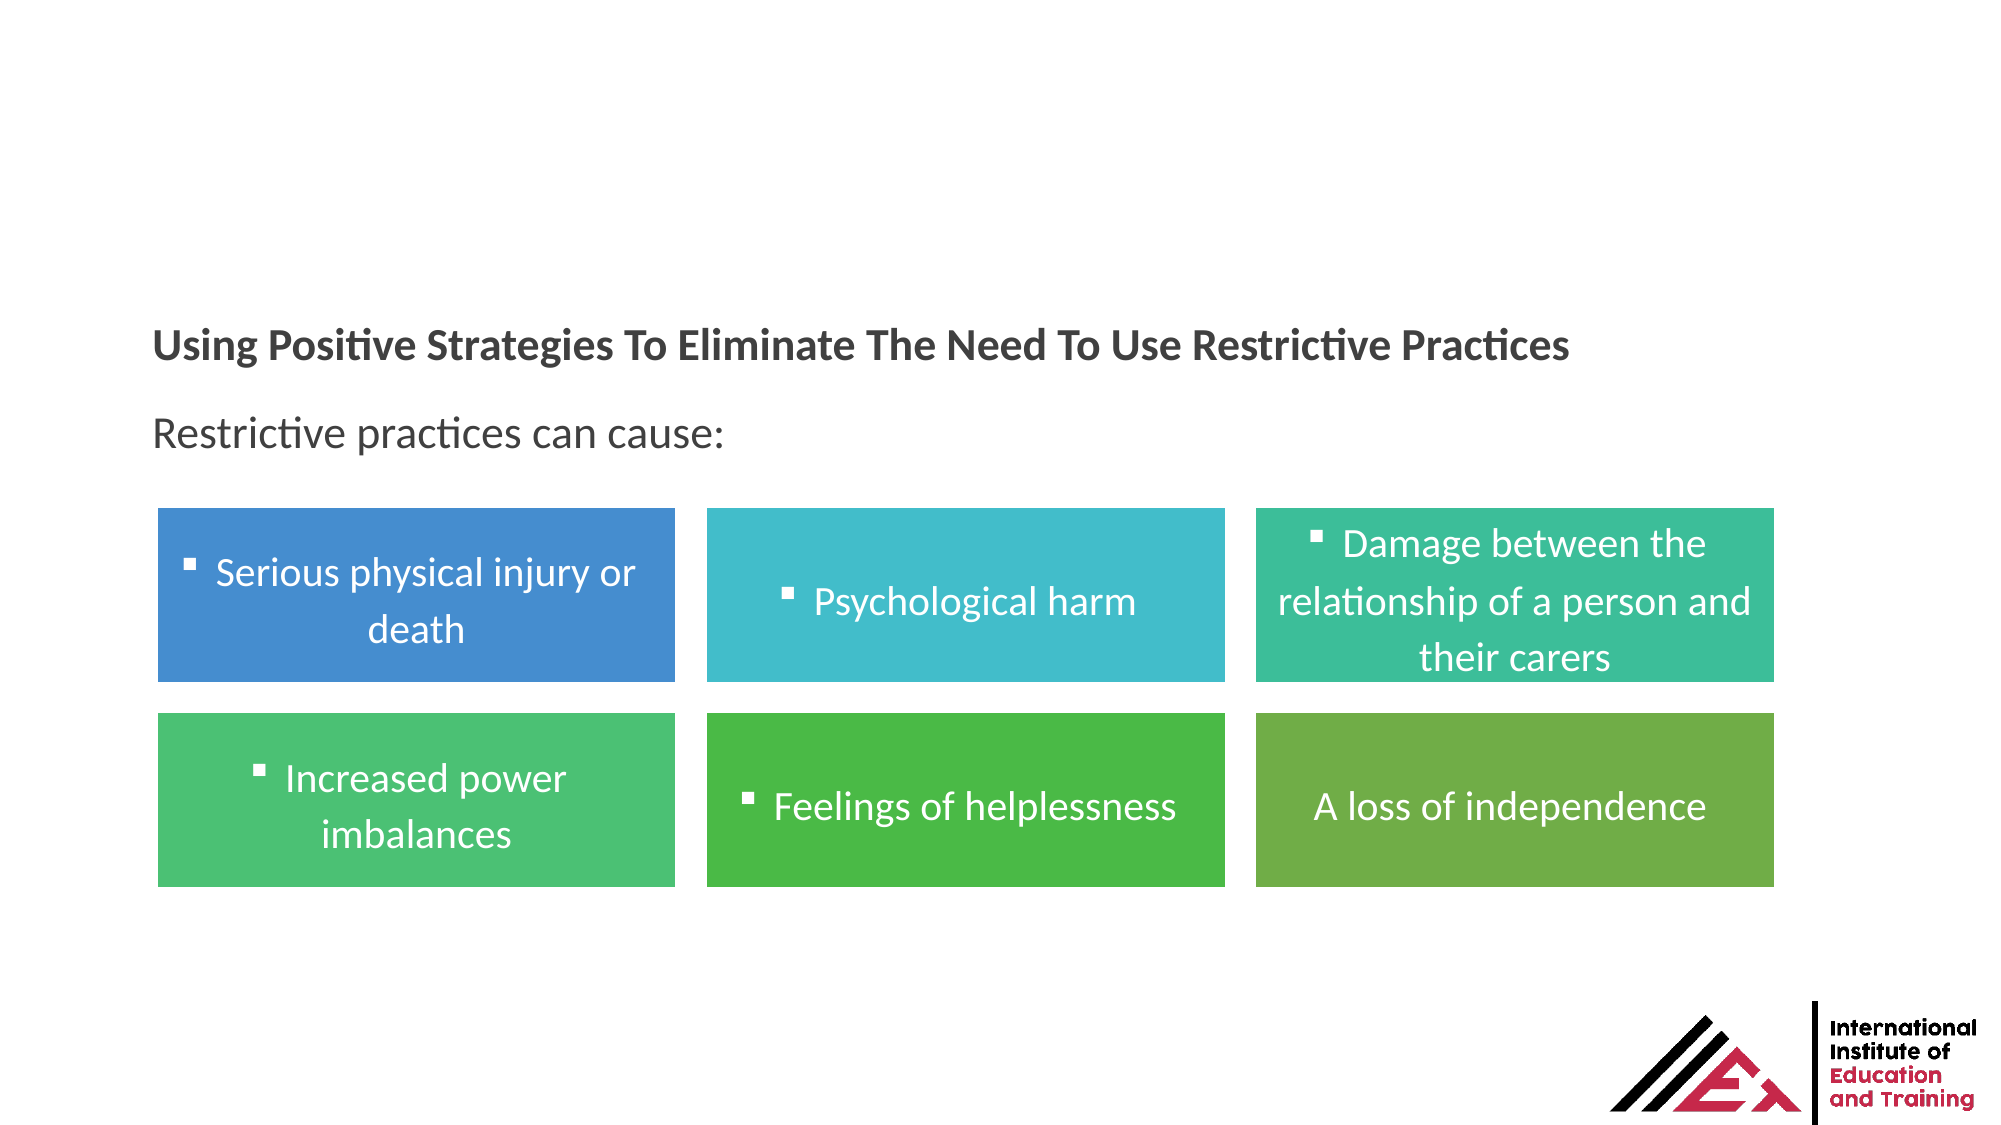

Using Positive Strategies To Eliminate The Need To Use Restrictive Practices
Restrictive practices can cause:

Serious physical injury or death
Psychological harm
Damage between the relationship of a person and their carers
Increased power imbalances
Feelings of helplessness
A loss of independence